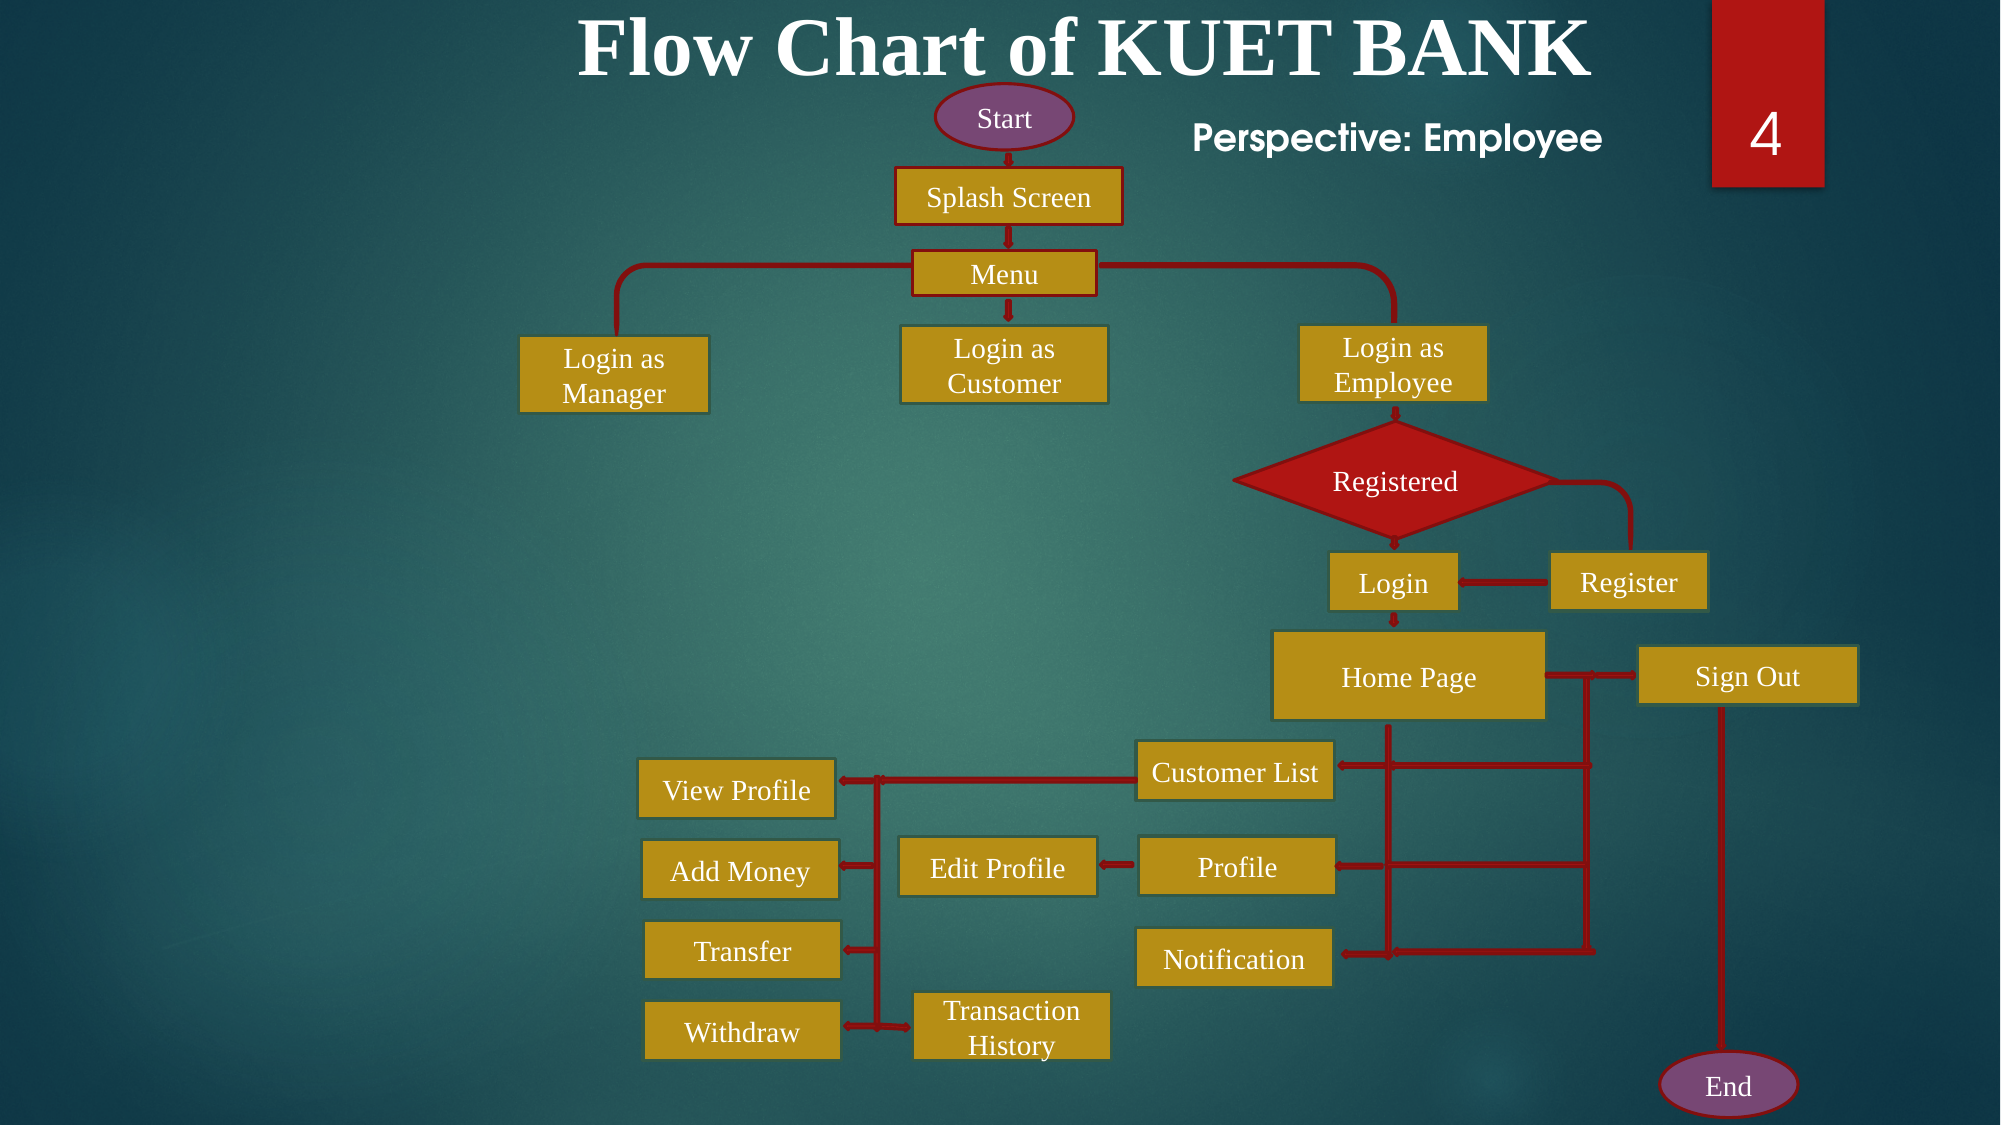

Flow Chart of KUET BANK

4
Start
Perspective: Employee

Splash Screen

Menu

Login as Employee
Login as Customer
Login as Manager

Registered

Register
Login

Home Page
Sign Out

Customer List

View Profile

Profile
Edit Profile
Add Money

Transfer
Notification

Transaction History
Withdraw

End